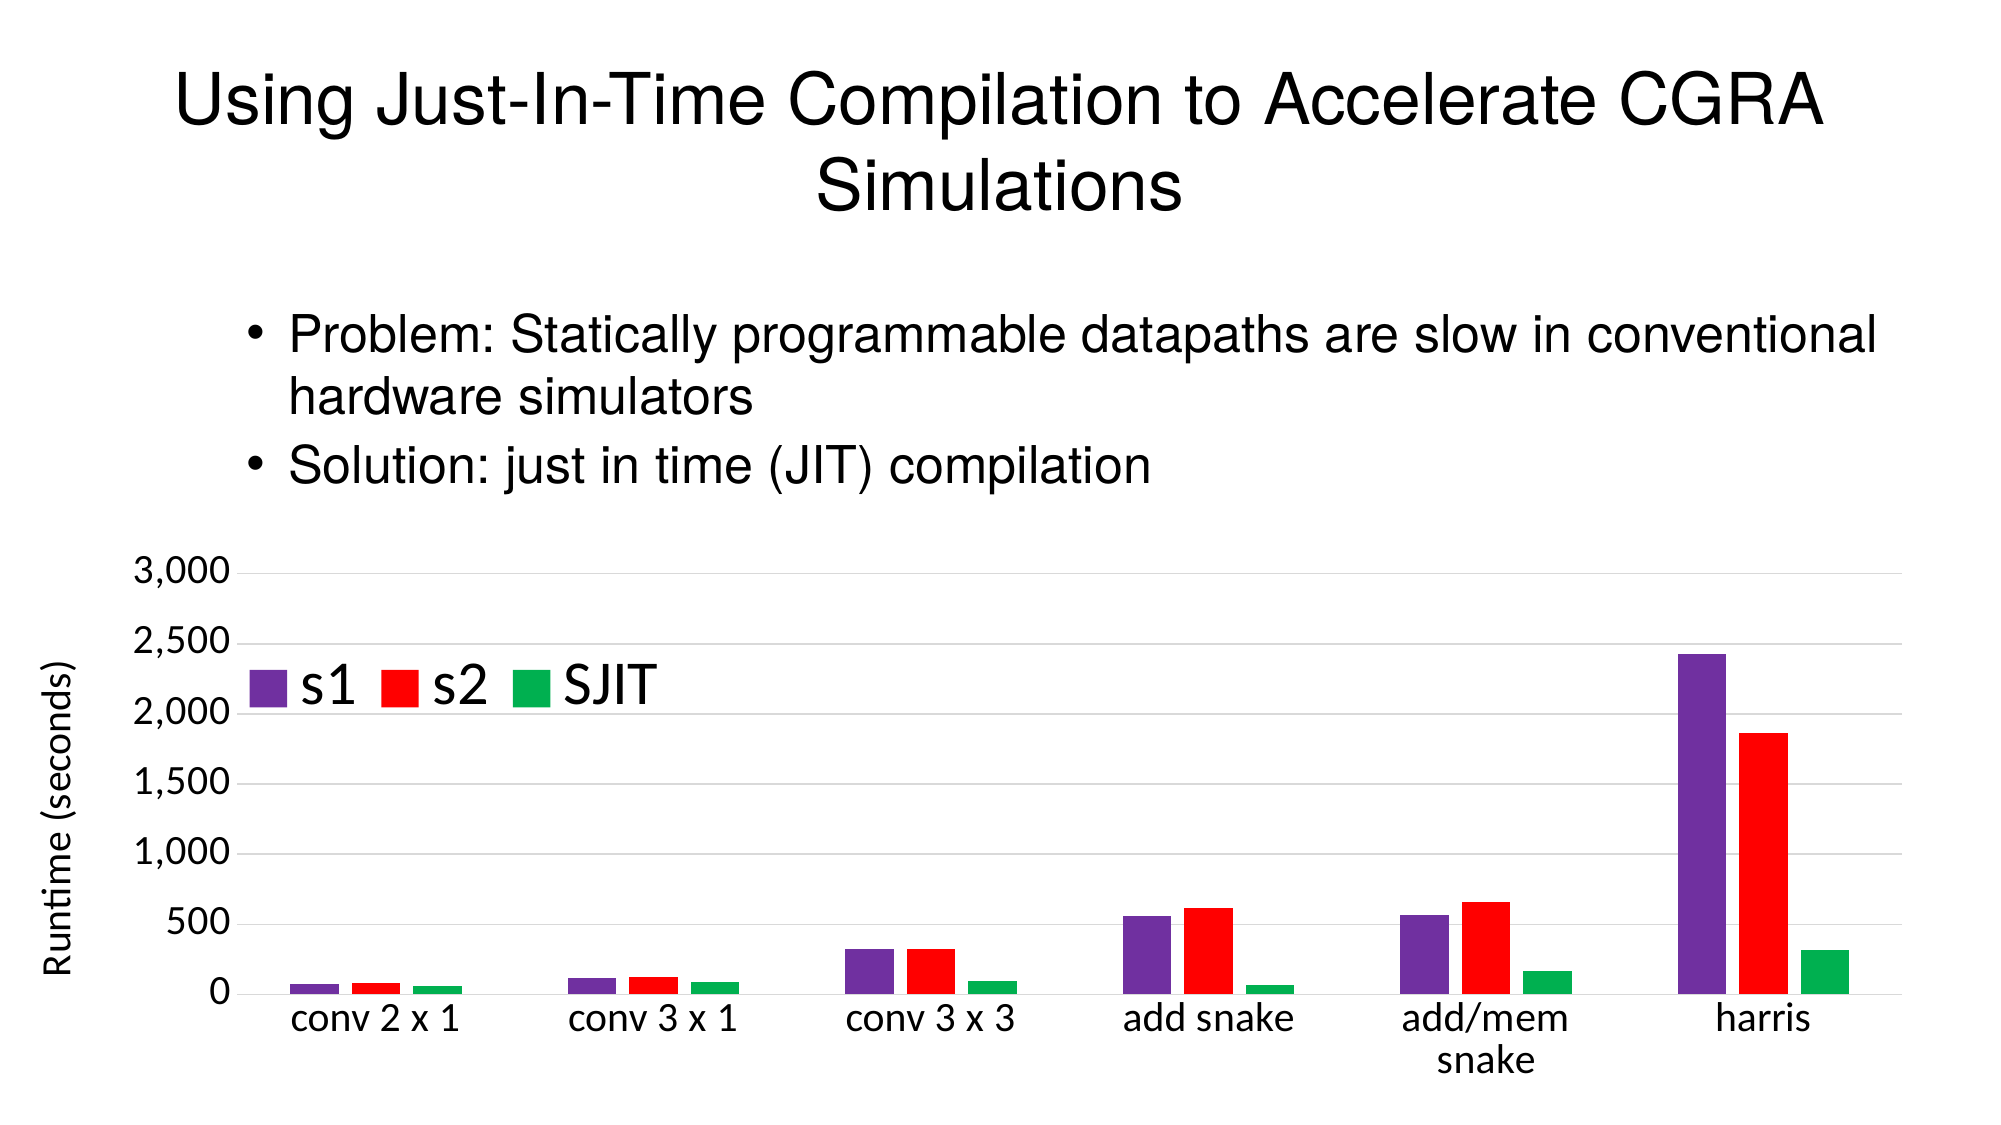

# Using Just-In-Time Compilation to Accelerate CGRA Simulations
Problem: Statically programmable datapaths are slow in conventional hardware simulators
Solution: just in time (JIT) compilation

### Chart

| Category | s1 | s2 | SJIT |
|---|---|---|---|
| conv 2 x 1 | 75.0 | 84.0 | 63.0 |
| conv 3 x 1 | 120.0 | 121.0 | 91.0 |
| conv 3 x 3 | 326.0 | 324.0 | 93.0 |
| add snake | 556.0 | 613.0 | 68.0 |
| add/mem snake | 568.0 | 658.0 | 166.0 |
| harris | 2427.0 | 1865.0 | 318.0 |